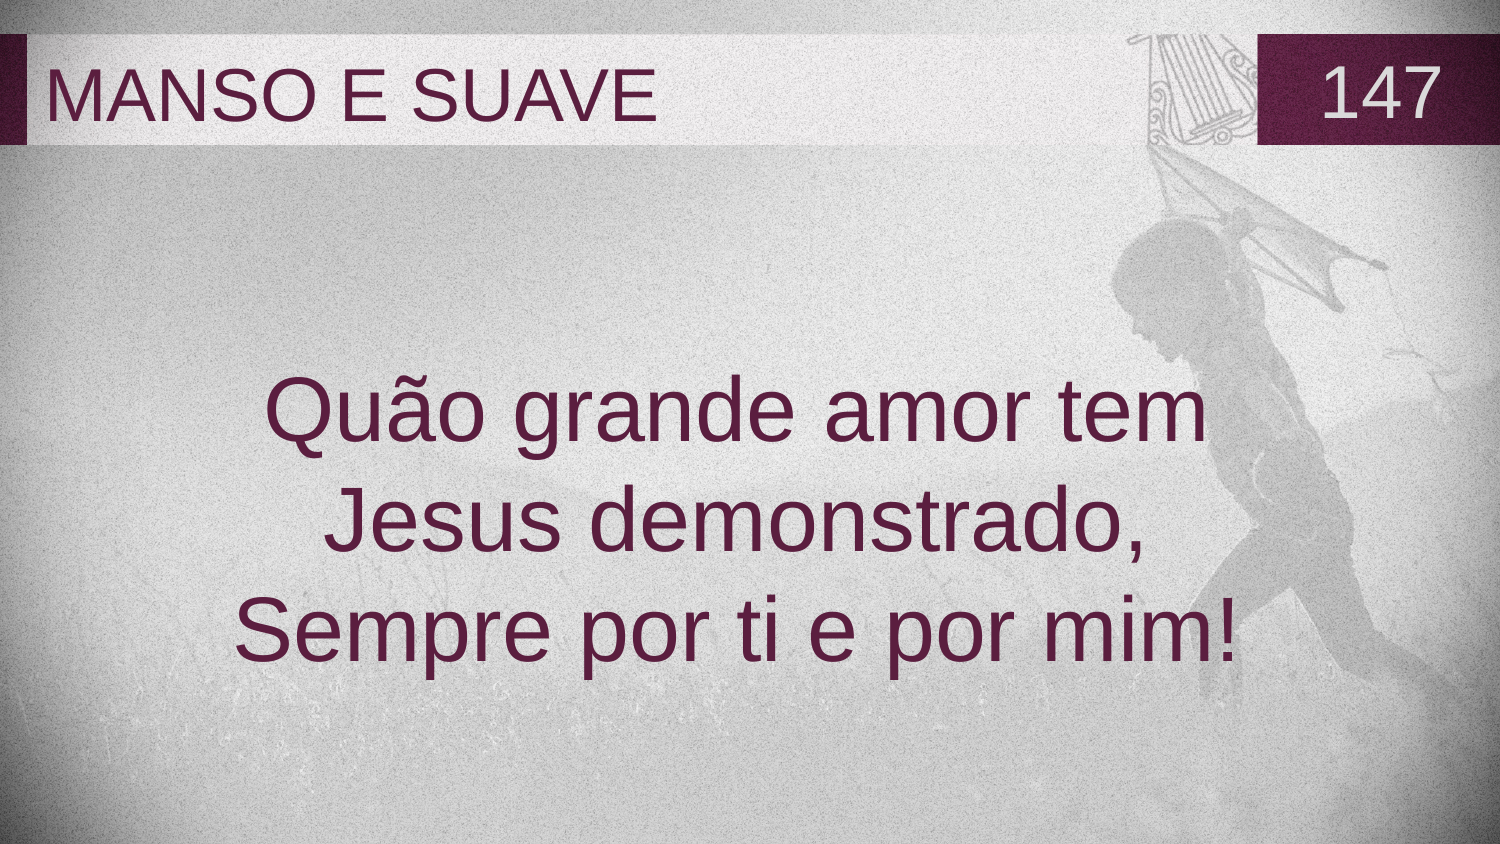

# MANSO E SUAVE
147
Quão grande amor tem
Jesus demonstrado,
Sempre por ti e por mim!